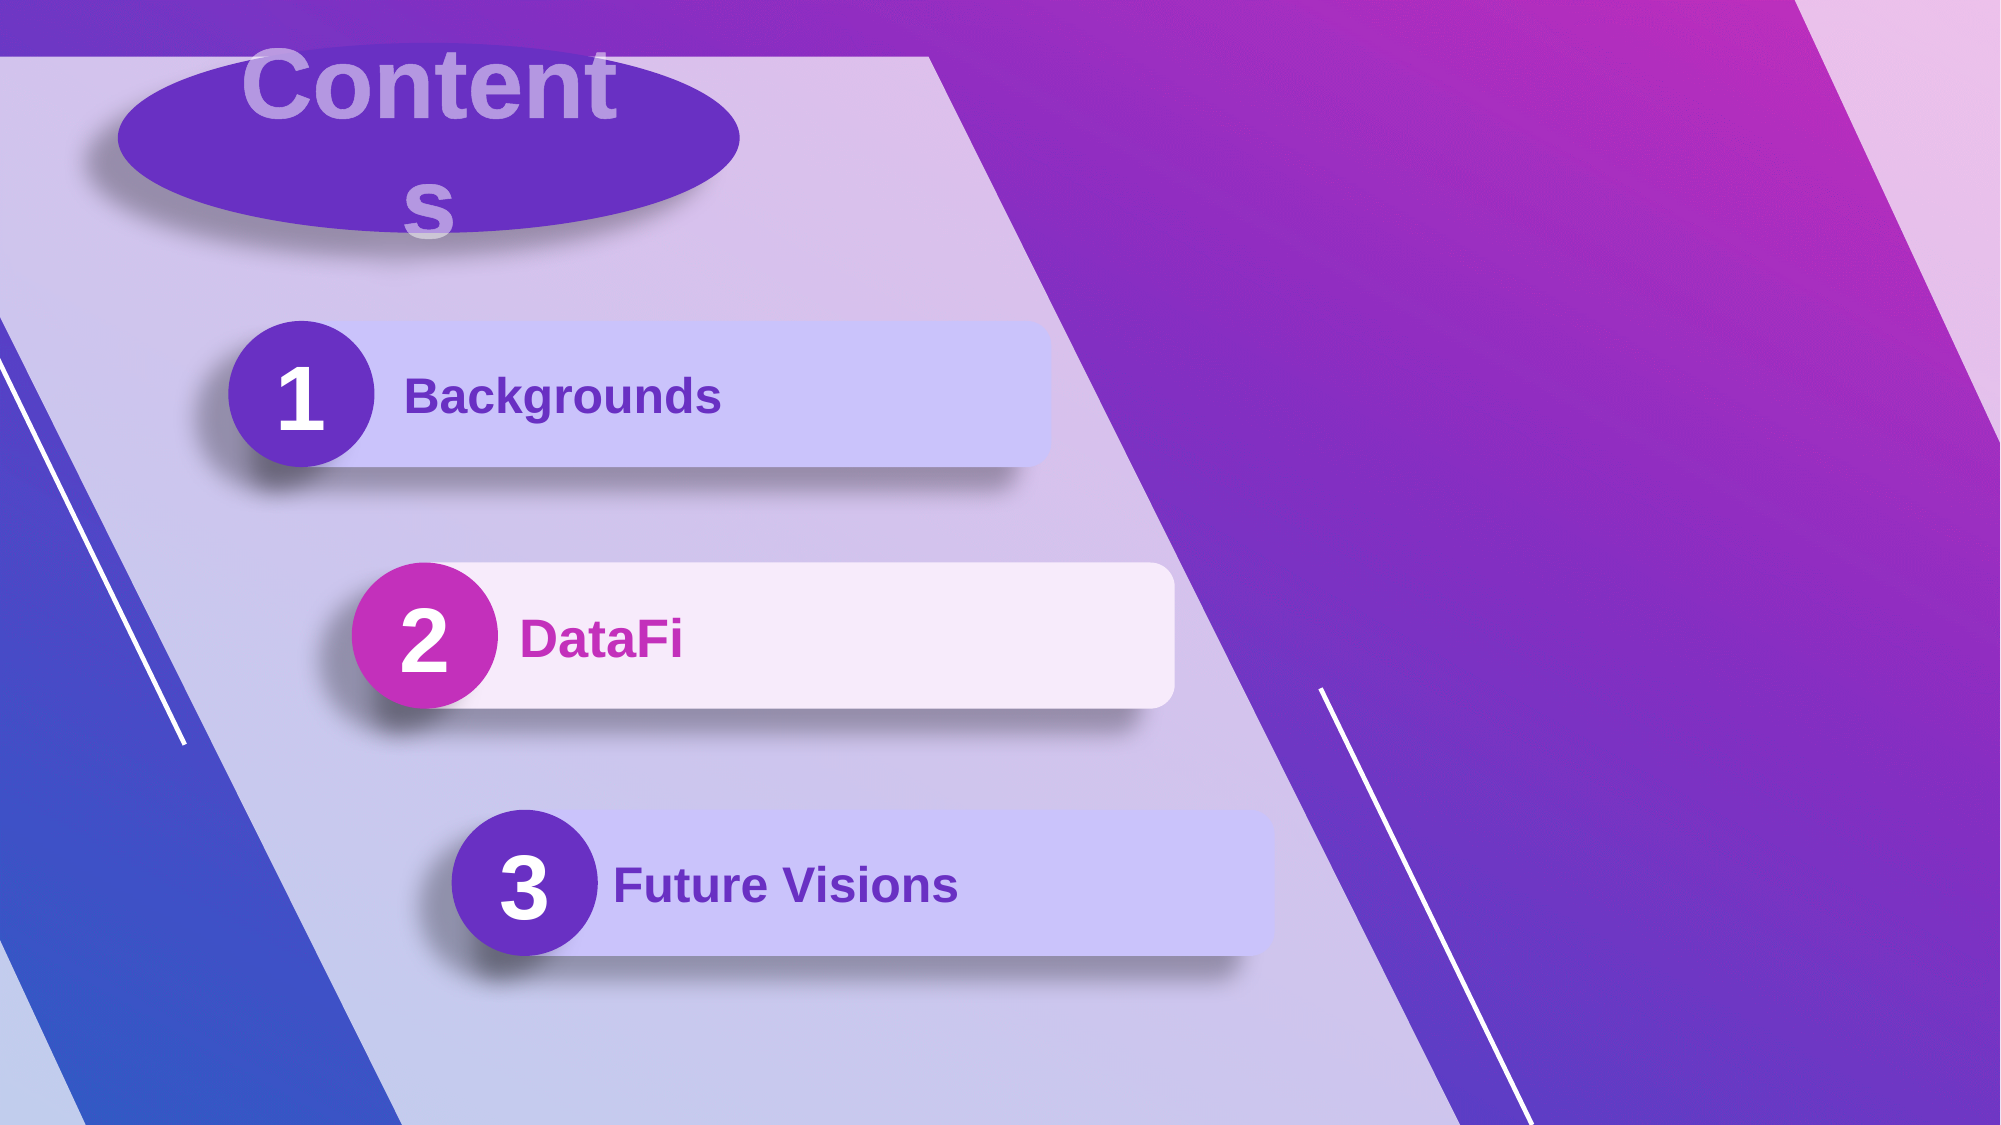

Contents

1
       Backgrounds
2
      DataFi
3
      Future Visions